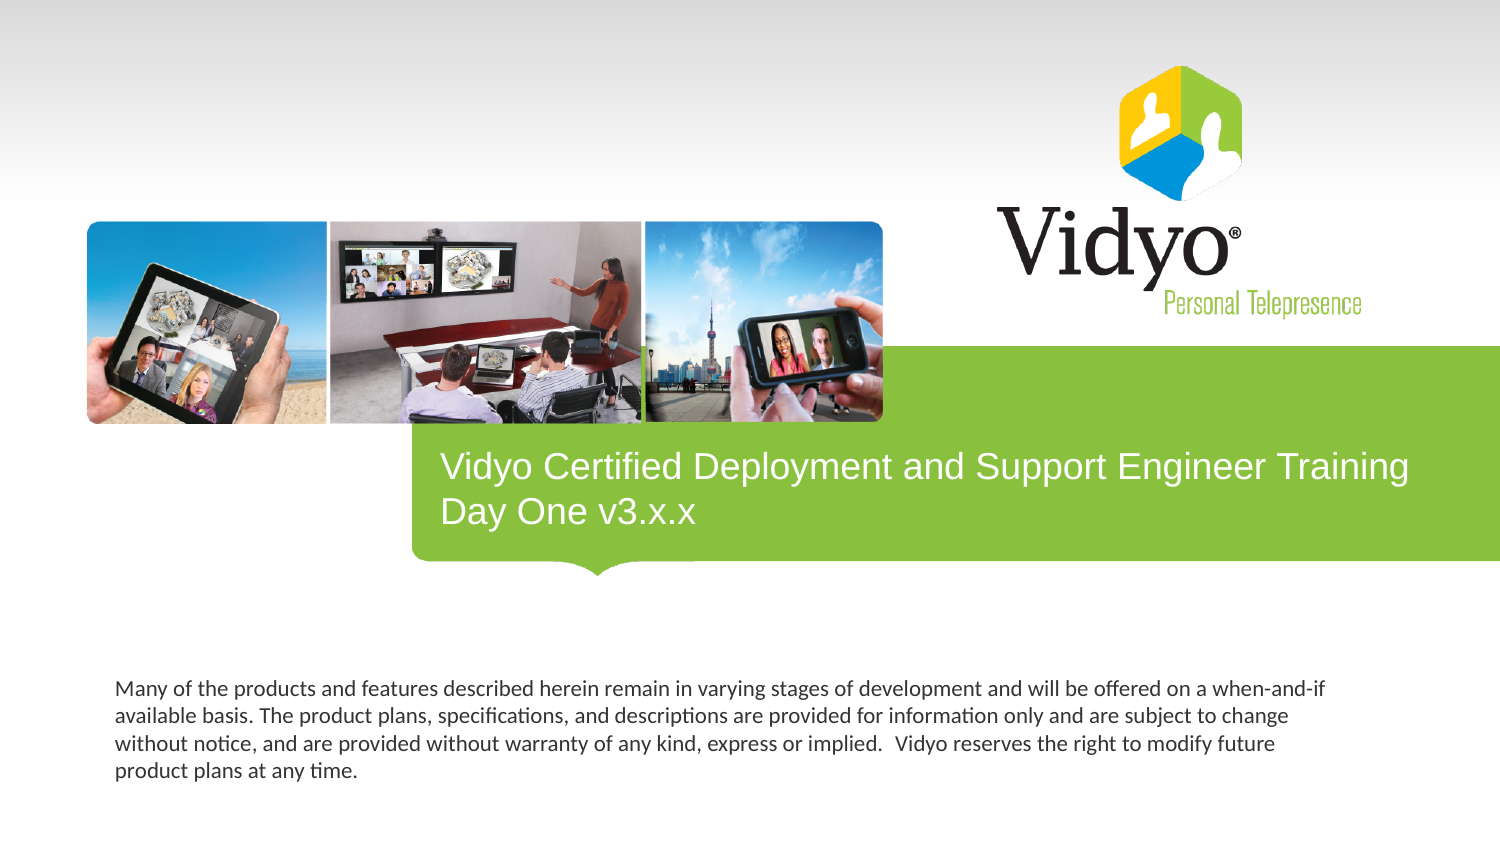

Vidyo Certified Deployment and Support Engineer Training
Day One v3.x.x
Many of the products and features described herein remain in varying stages of development and will be offered on a when-and-if available basis. The product plans, specifications, and descriptions are provided for information only and are subject to change without notice, and are provided without warranty of any kind, express or implied.  Vidyo reserves the right to modify future product plans at any time.